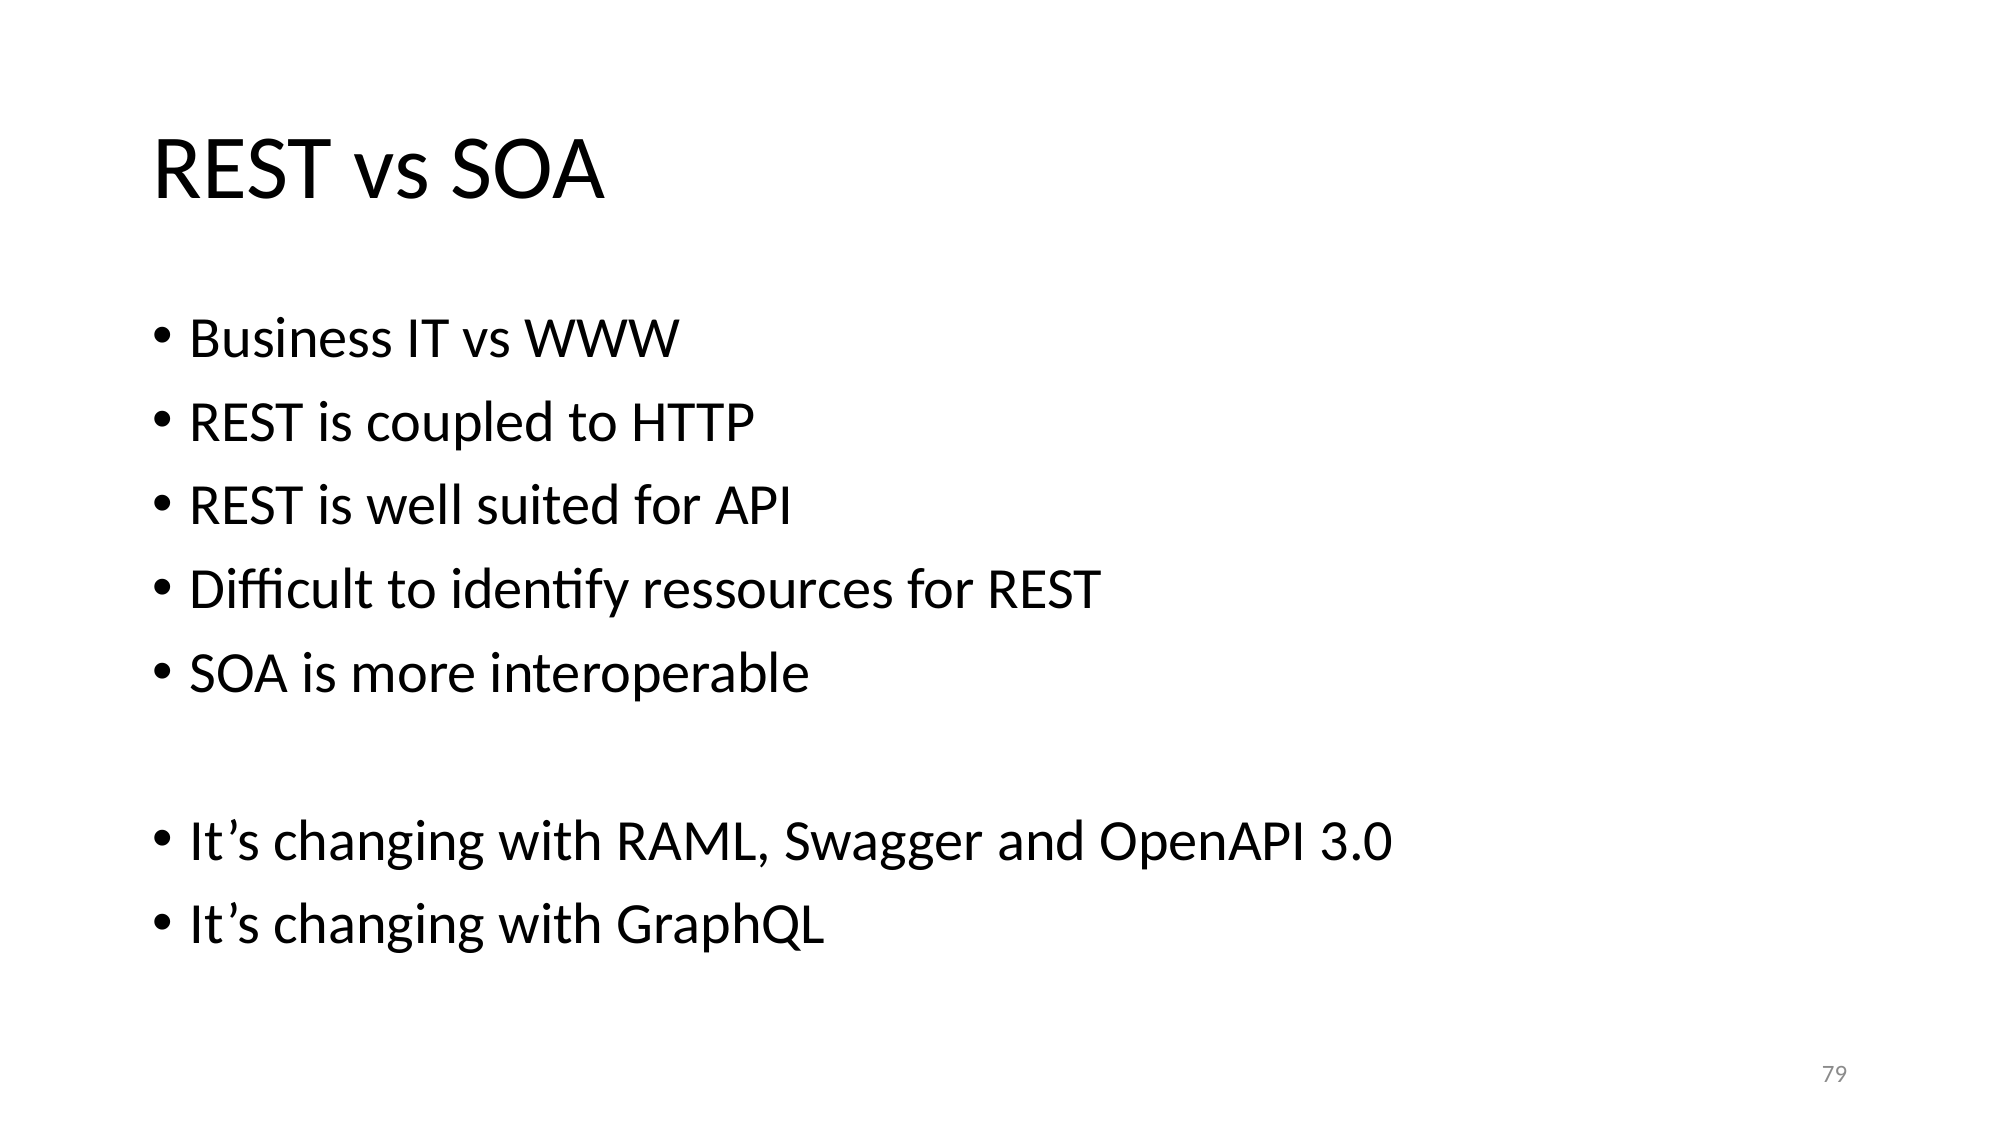

# REST vs SOA
Business IT vs WWW
REST is coupled to HTTP
REST is well suited for API
Difficult to identify ressources for REST
SOA is more interoperable

It’s changing with RAML, Swagger and OpenAPI 3.0
It’s changing with GraphQL
79